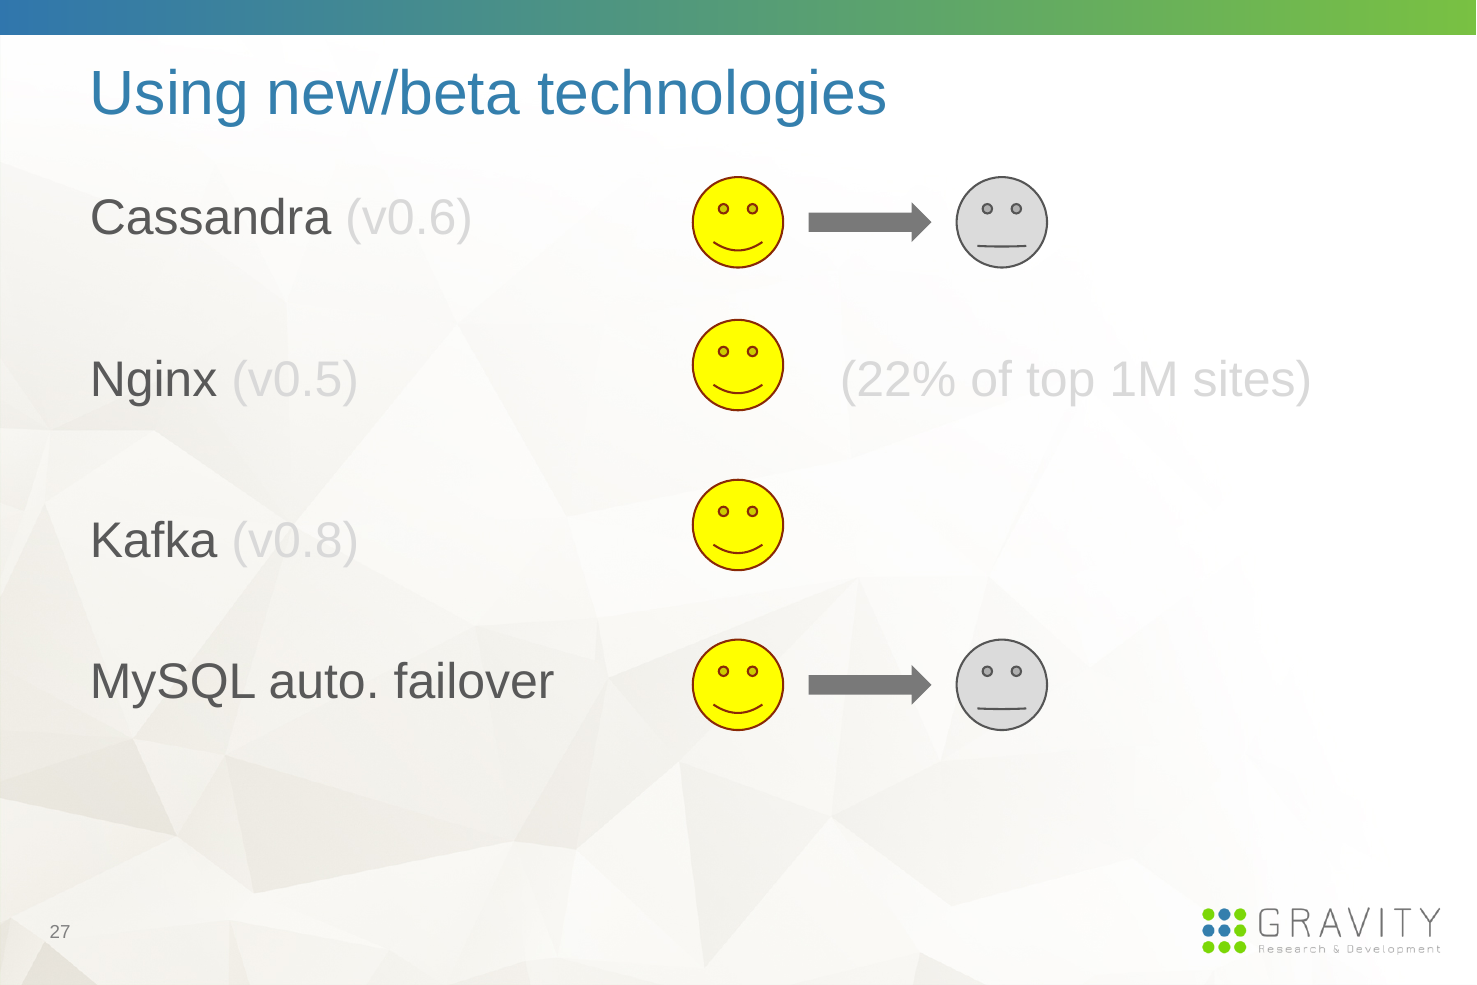

# Using new/beta technologies

Cassandra (v0.6)

Nginx (v0.5)				(22% of top 1M sites)

Kafka (v0.8)
MySQL auto. failover

27